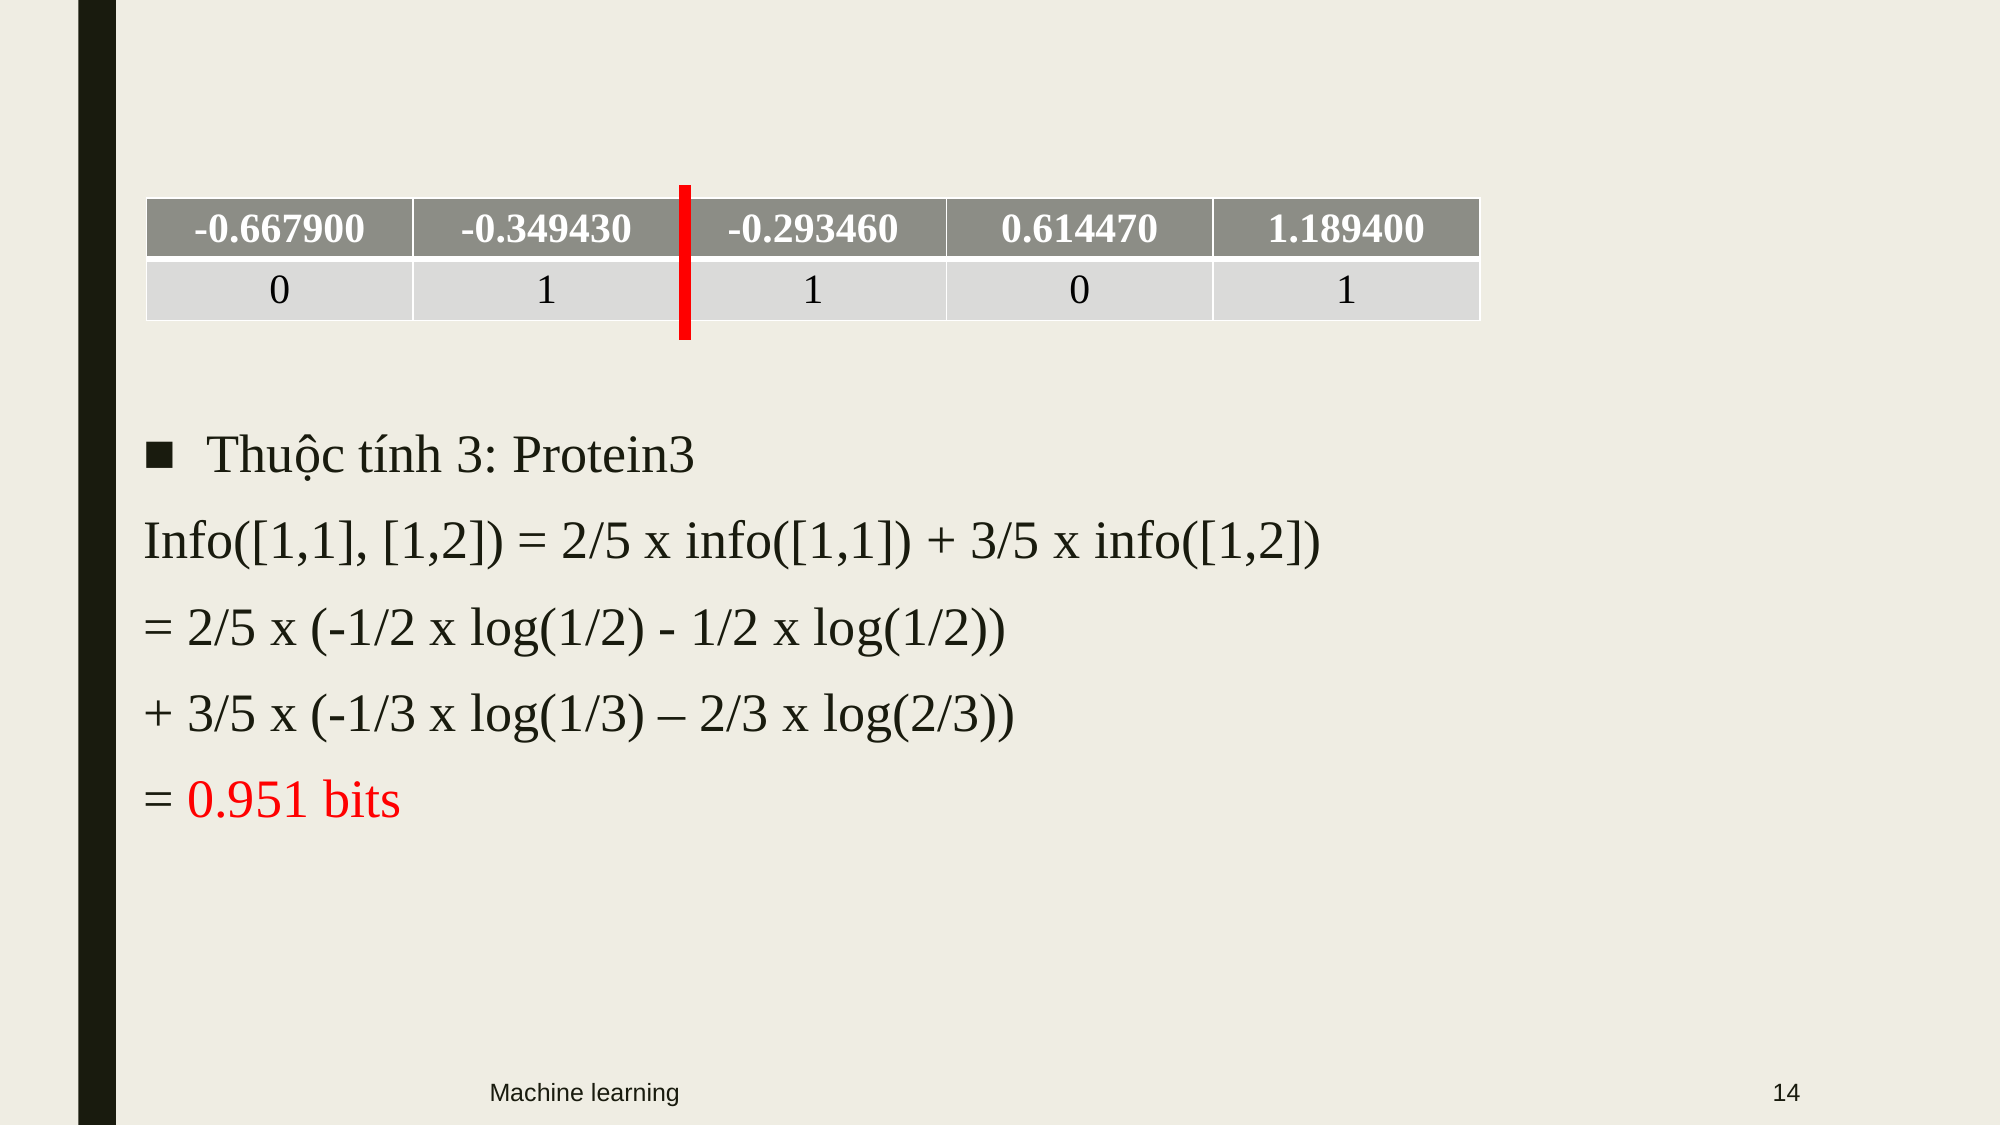

Thuộc tính 3: Protein3
Info([1,1], [1,2]) = 2/5 x info([1,1]) + 3/5 x info([1,2])
= 2/5 x (-1/2 x log(1/2) - 1/2 x log(1/2))
+ 3/5 x (-1/3 x log(1/3) – 2/3 x log(2/3))
= 0.951 bits
| -0.667900 | -0.349430 | -0.293460 | 0.614470 | 1.189400 |
| --- | --- | --- | --- | --- |
| 0 | 1 | 1 | 0 | 1 |
Machine learning
14